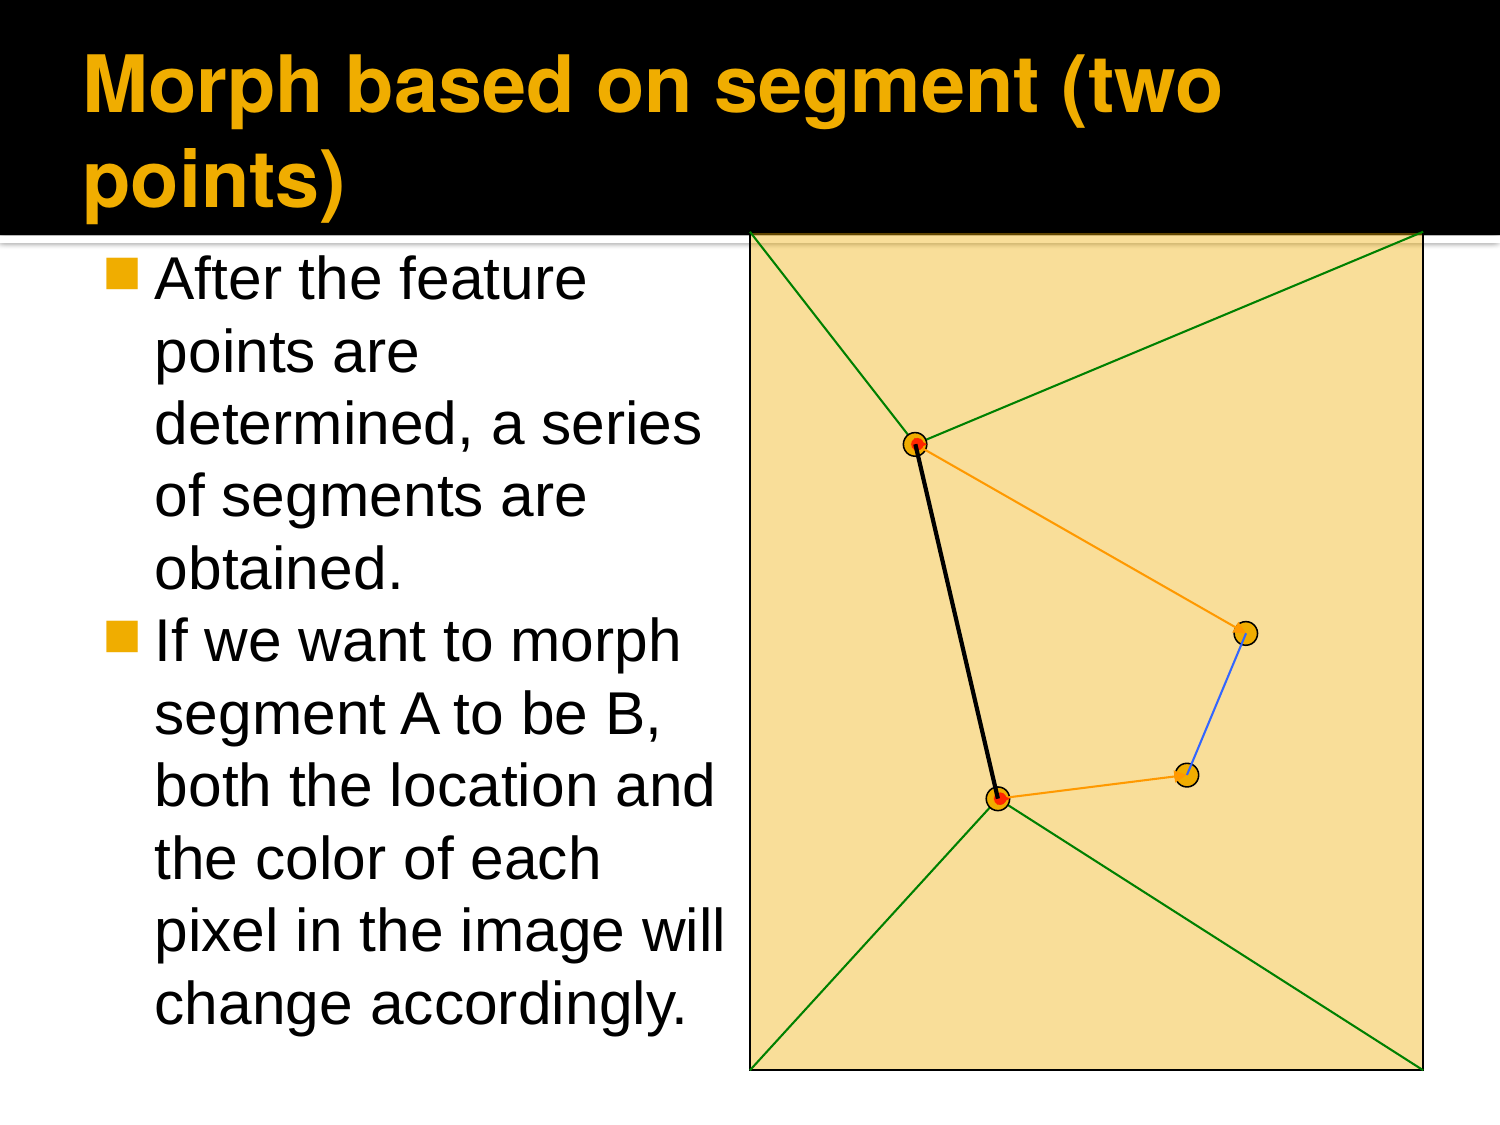

# Morph based on segment (two points)
After the feature points are determined, a series of segments are obtained.
If we want to morph segment A to be B, both the location and the color of each pixel in the image will change accordingly.